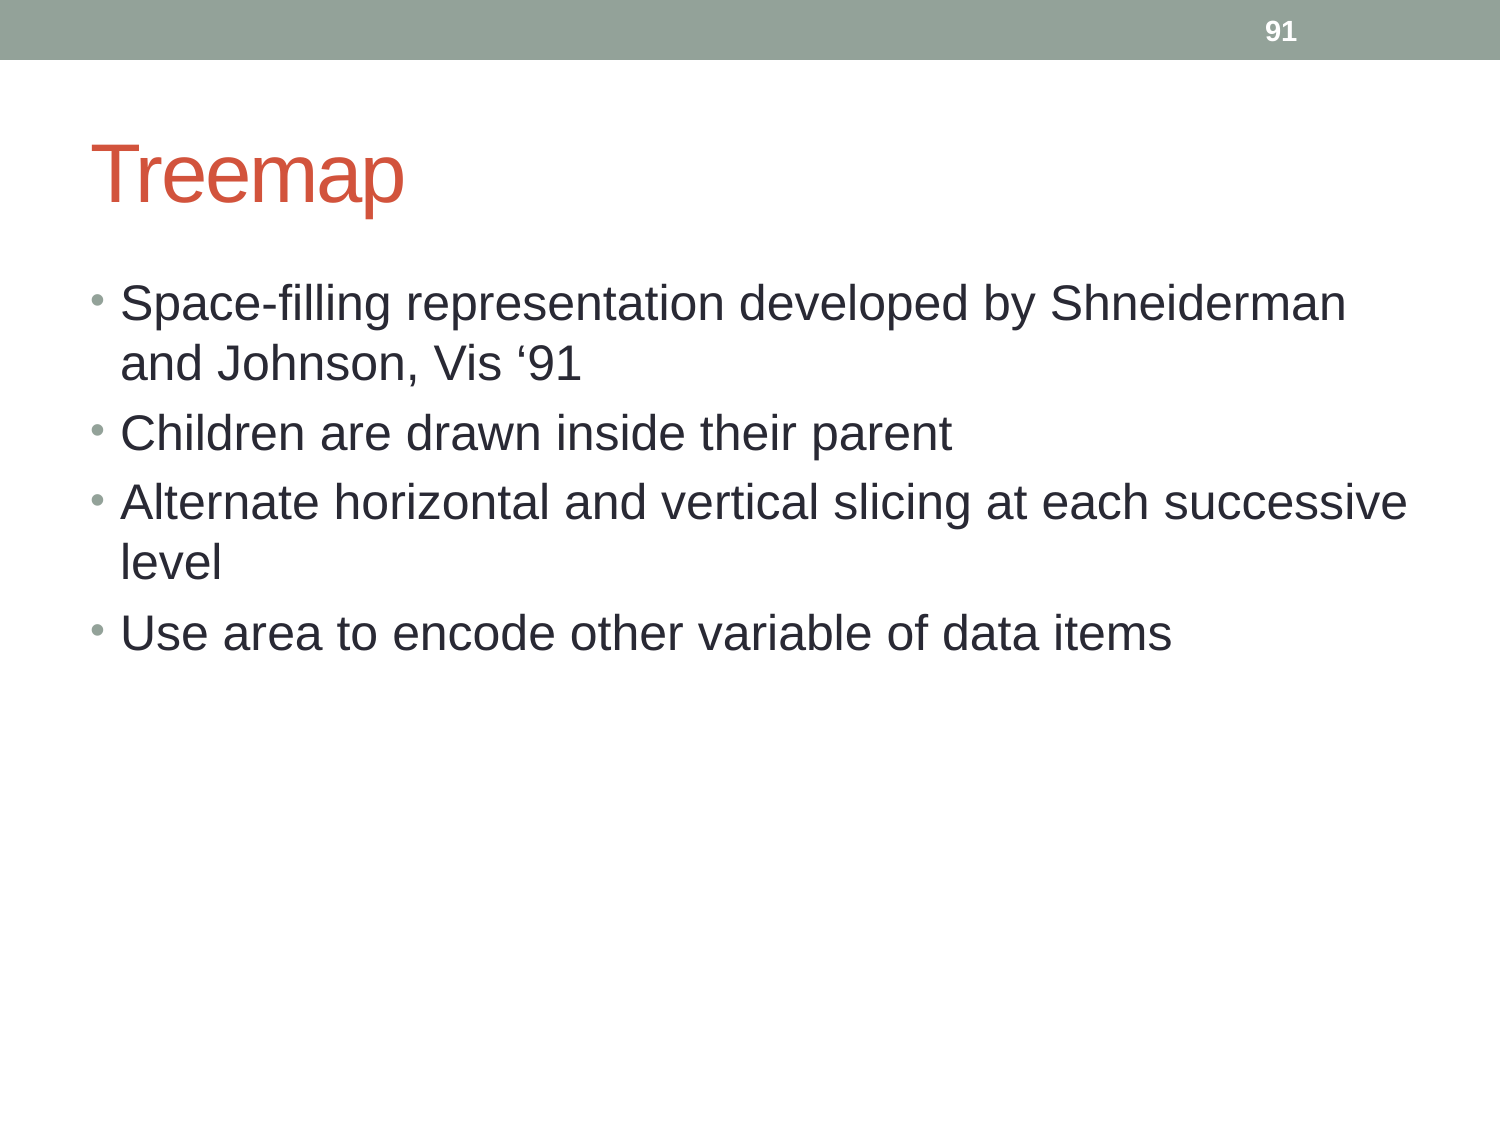

91
# Treemap
Space-filling representation developed by Shneiderman and Johnson, Vis ‘91
Children are drawn inside their parent
Alternate horizontal and vertical slicing at each successive level
Use area to encode other variable of data items